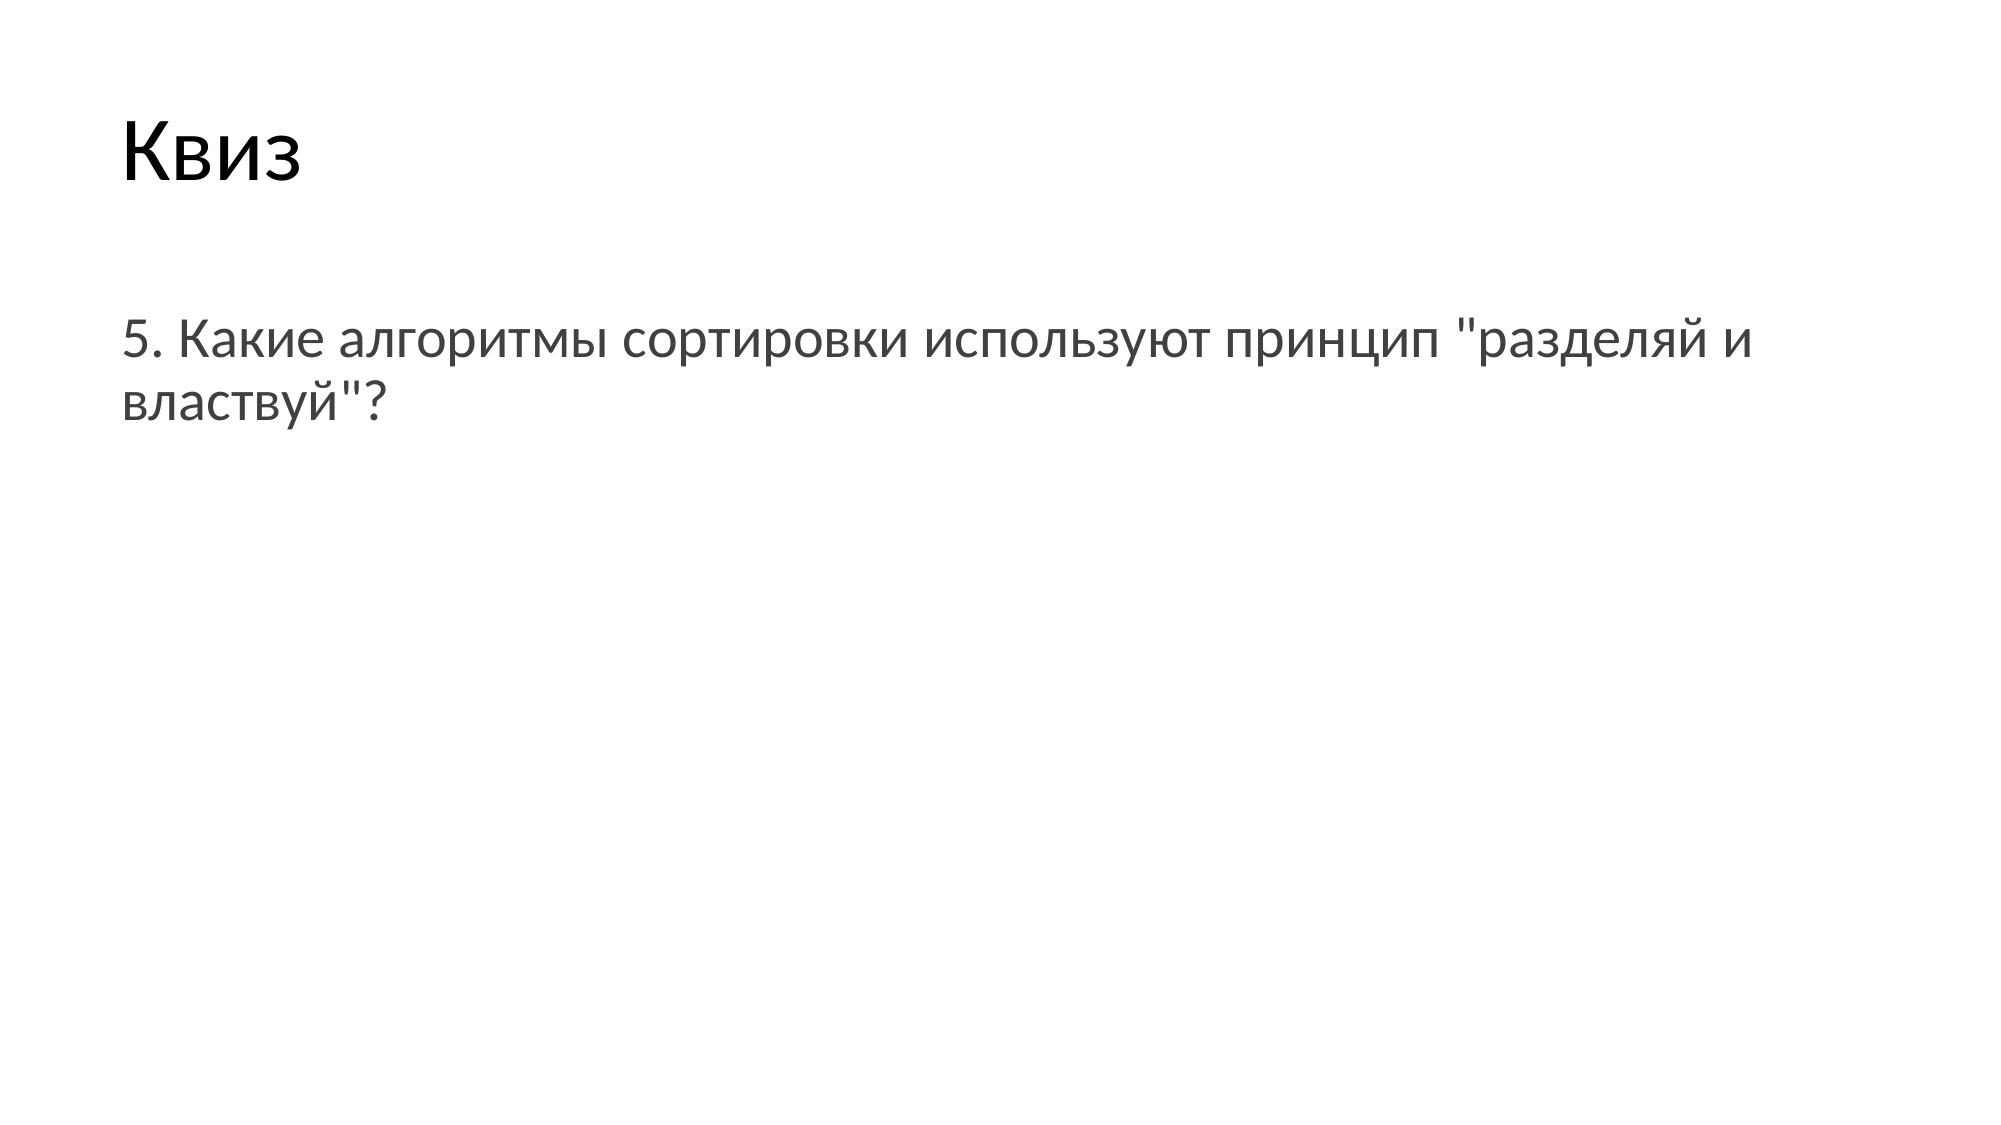

# Квиз
5. Какие алгоритмы сортировки используют принцип "разделяй и властвуй"?